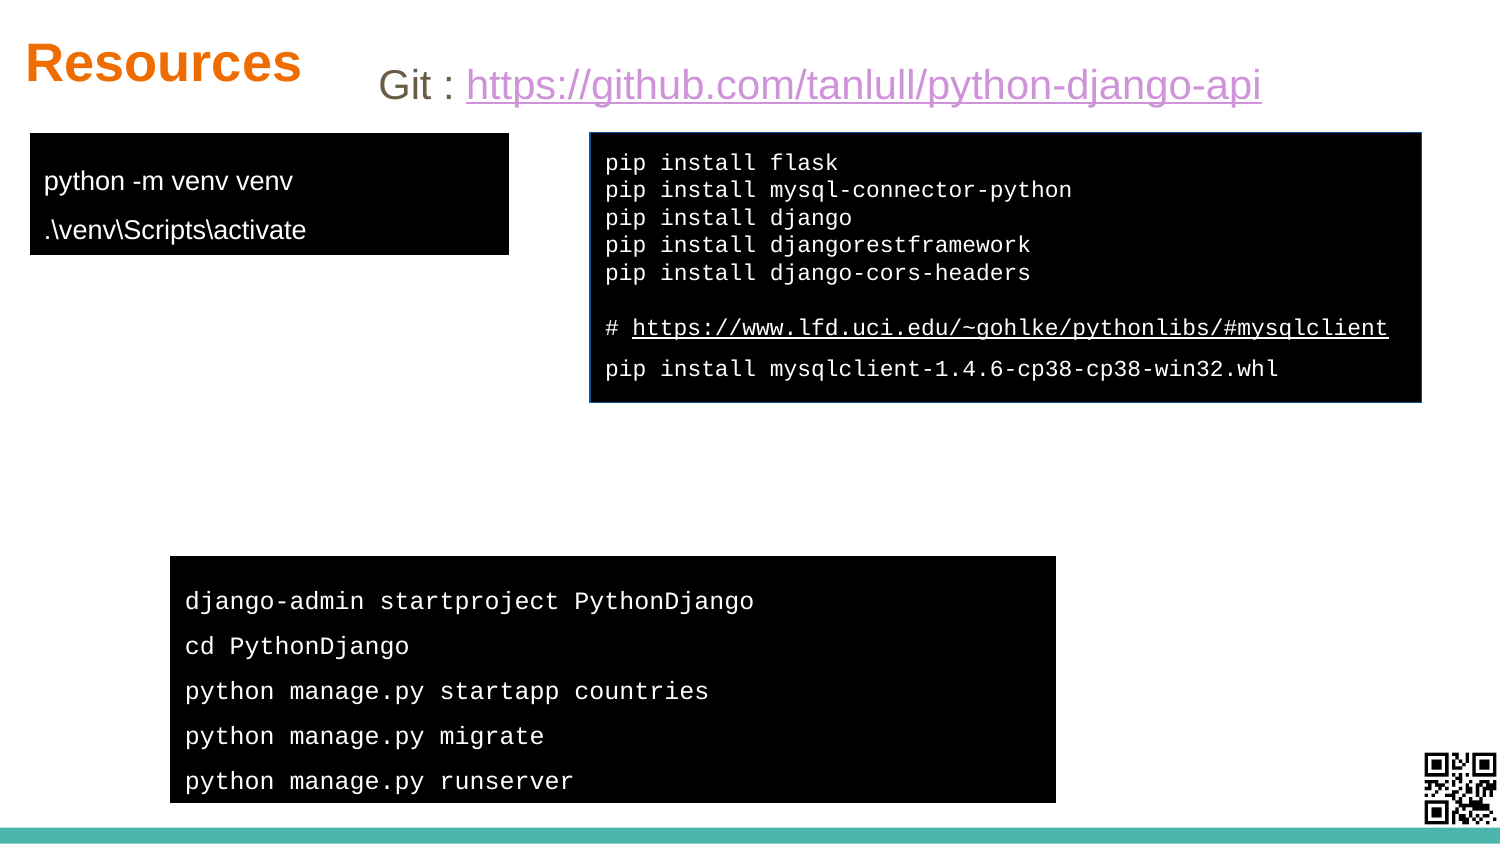

# Resources
Git : https://github.com/tanlull/python-django-api
python -m venv venv
.\venv\Scripts\activate

pip install flask
pip install mysql-connector-python
pip install django
pip install djangorestframework
pip install django-cors-headers

# https://www.lfd.uci.edu/~gohlke/pythonlibs/#mysqlclient
pip install mysqlclient-1.4.6-cp38-cp38-win32.whl

django-admin startproject PythonDjango
cd PythonDjango
python manage.py startapp countries
python manage.py migrate
python manage.py runserver